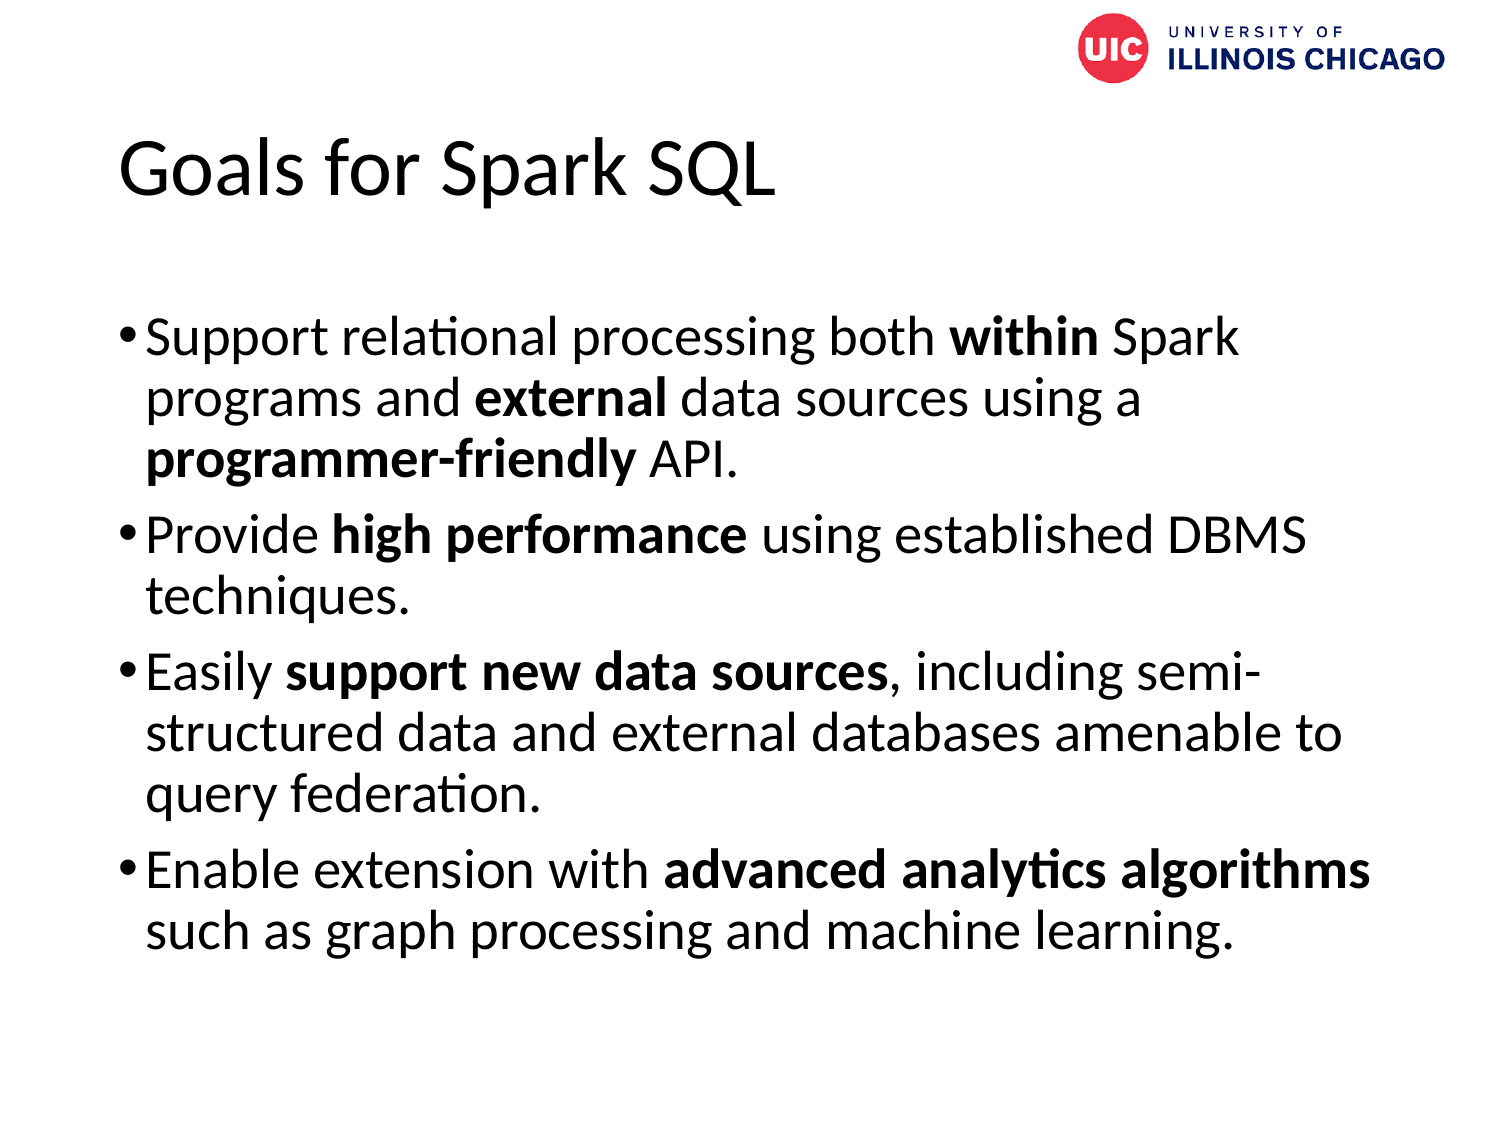

# Goals for Spark SQL
Support relational processing both within Spark programs and external data sources using a programmer-friendly API.
Provide high performance using established DBMS techniques.
Easily support new data sources, including semi-structured data and external databases amenable to query federation.
Enable extension with advanced analytics algorithms such as graph processing and machine learning.